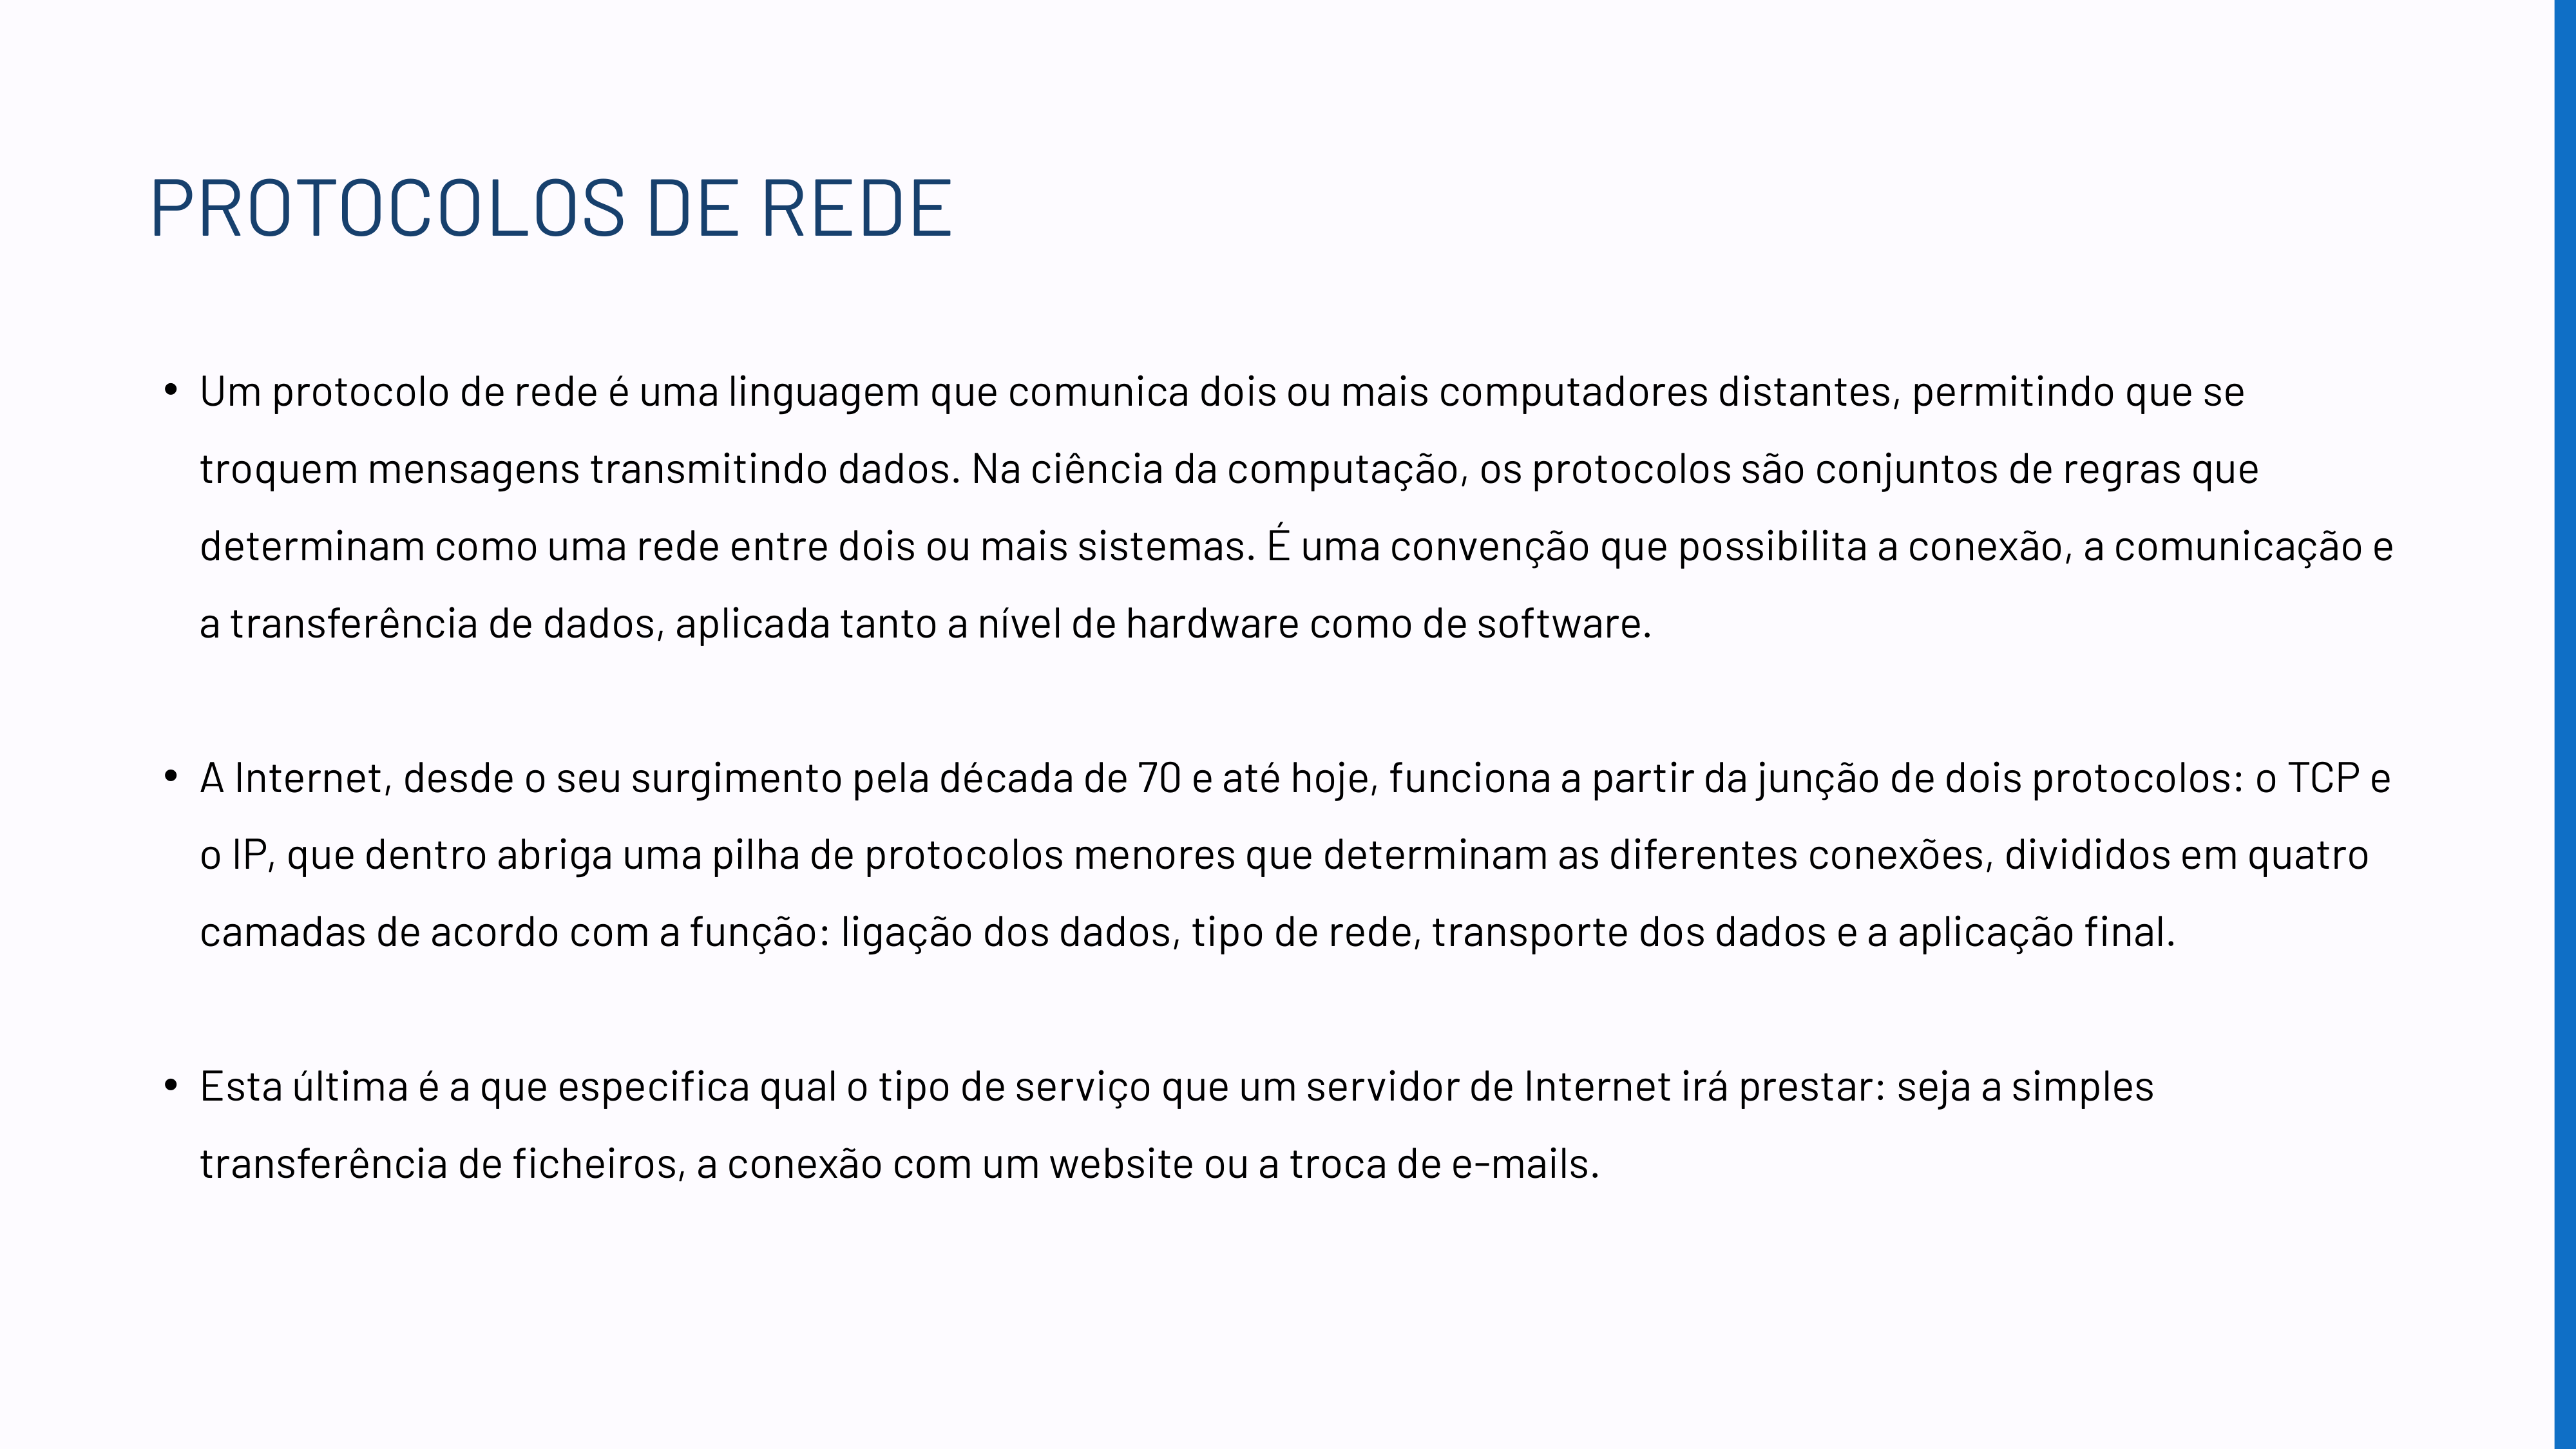

PROTOCOLOS DE REDE
Um protocolo de rede é uma linguagem que comunica dois ou mais computadores distantes, permitindo que se troquem mensagens transmitindo dados. Na ciência da computação, os protocolos são conjuntos de regras que determinam como uma rede entre dois ou mais sistemas. É uma convenção que possibilita a conexão, a comunicação e a transferência de dados, aplicada tanto a nível de hardware como de software.

A Internet, desde o seu surgimento pela década de 70 e até hoje, funciona a partir da junção de dois protocolos: o TCP e o IP, que dentro abriga uma pilha de protocolos menores que determinam as diferentes conexões, divididos em quatro camadas de acordo com a função: ligação dos dados, tipo de rede, transporte dos dados e a aplicação final.

Esta última é a que especifica qual o tipo de serviço que um servidor de Internet irá prestar: seja a simples transferência de ficheiros, a conexão com um website ou a troca de e-mails.